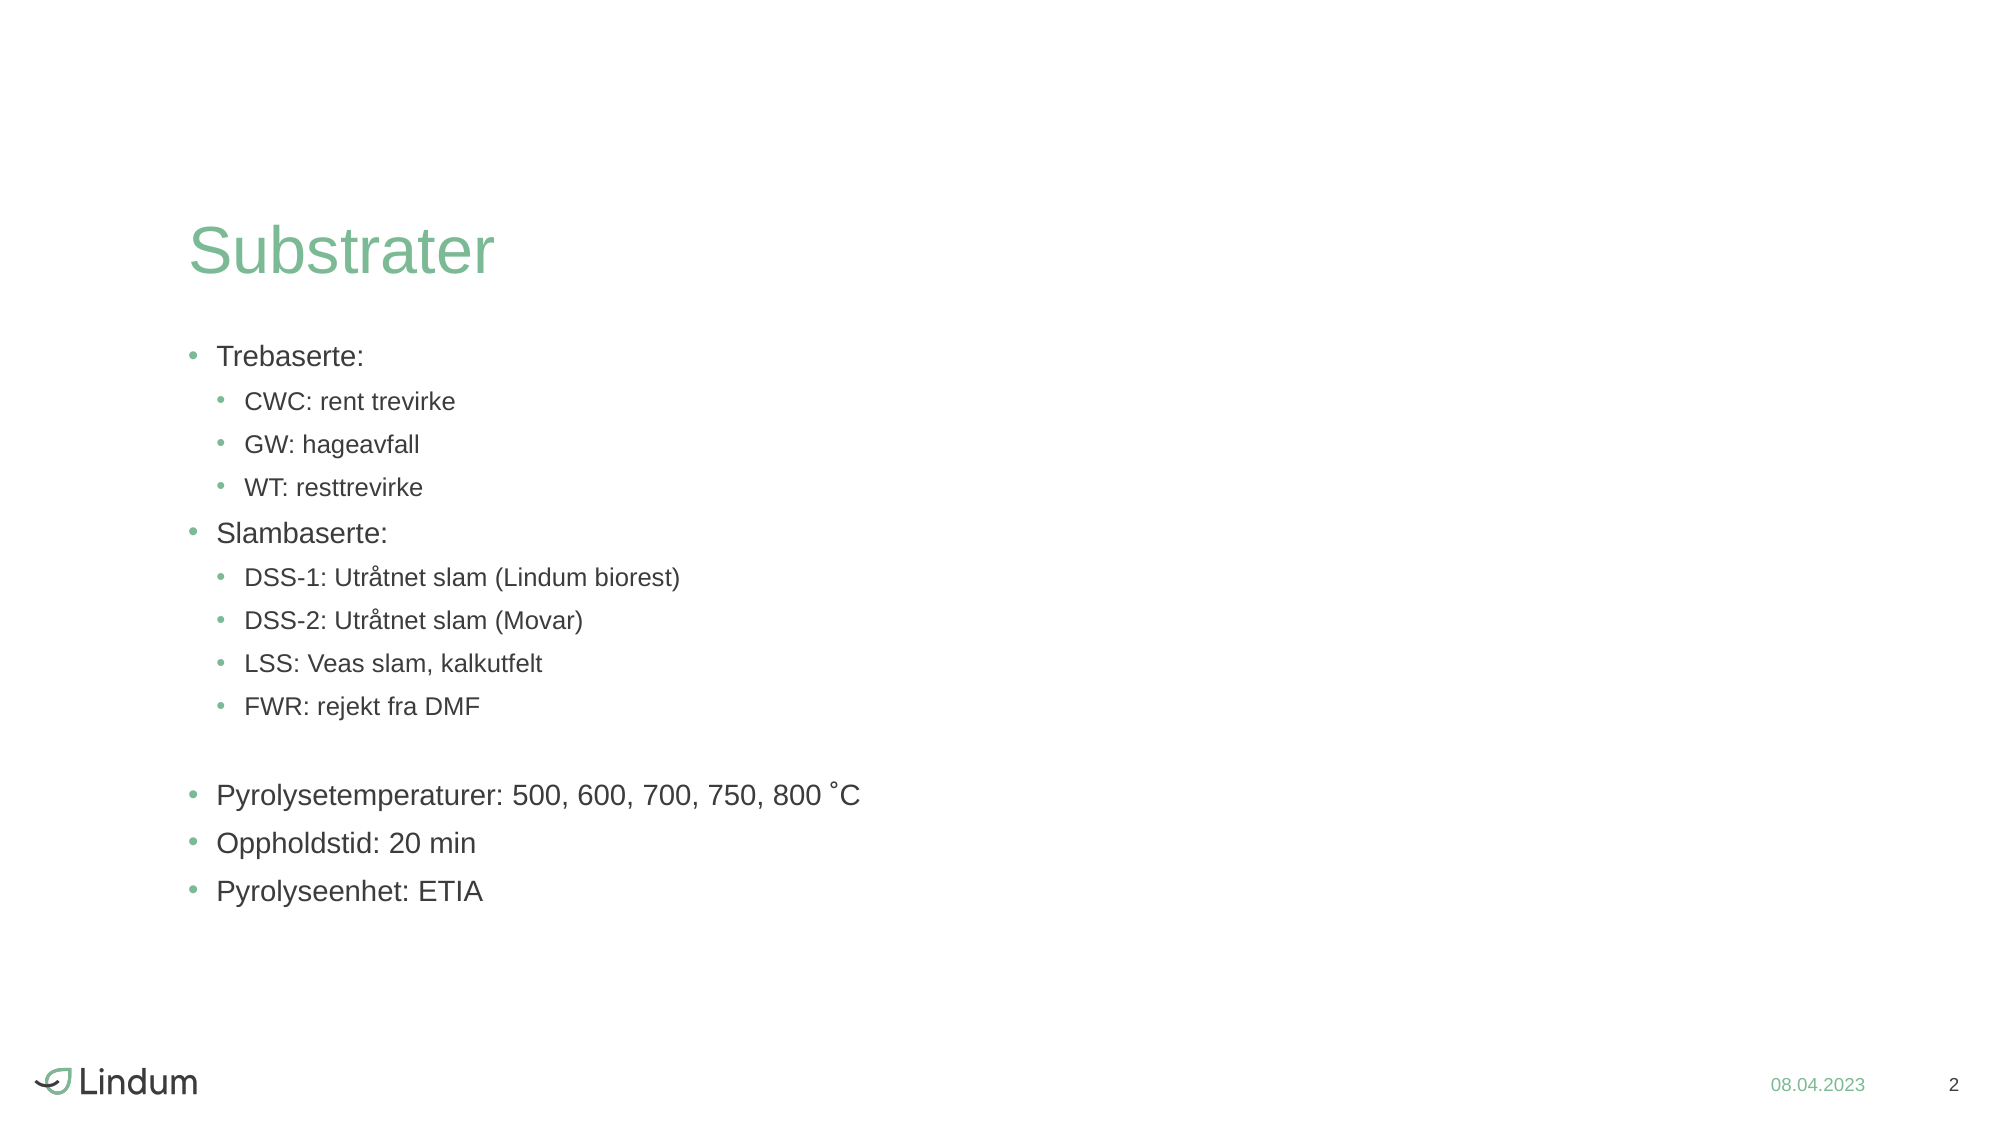

# Substrater
Trebaserte:
CWC: rent trevirke
GW: hageavfall
WT: resttrevirke
Slambaserte:
DSS-1: Utråtnet slam (Lindum biorest)
DSS-2: Utråtnet slam (Movar)
LSS: Veas slam, kalkutfelt
FWR: rejekt fra DMF

Pyrolysetemperaturer: 500, 600, 700, 750, 800 ˚C
Oppholdstid: 20 min
Pyrolyseenhet: ETIA

08.04.2023
2